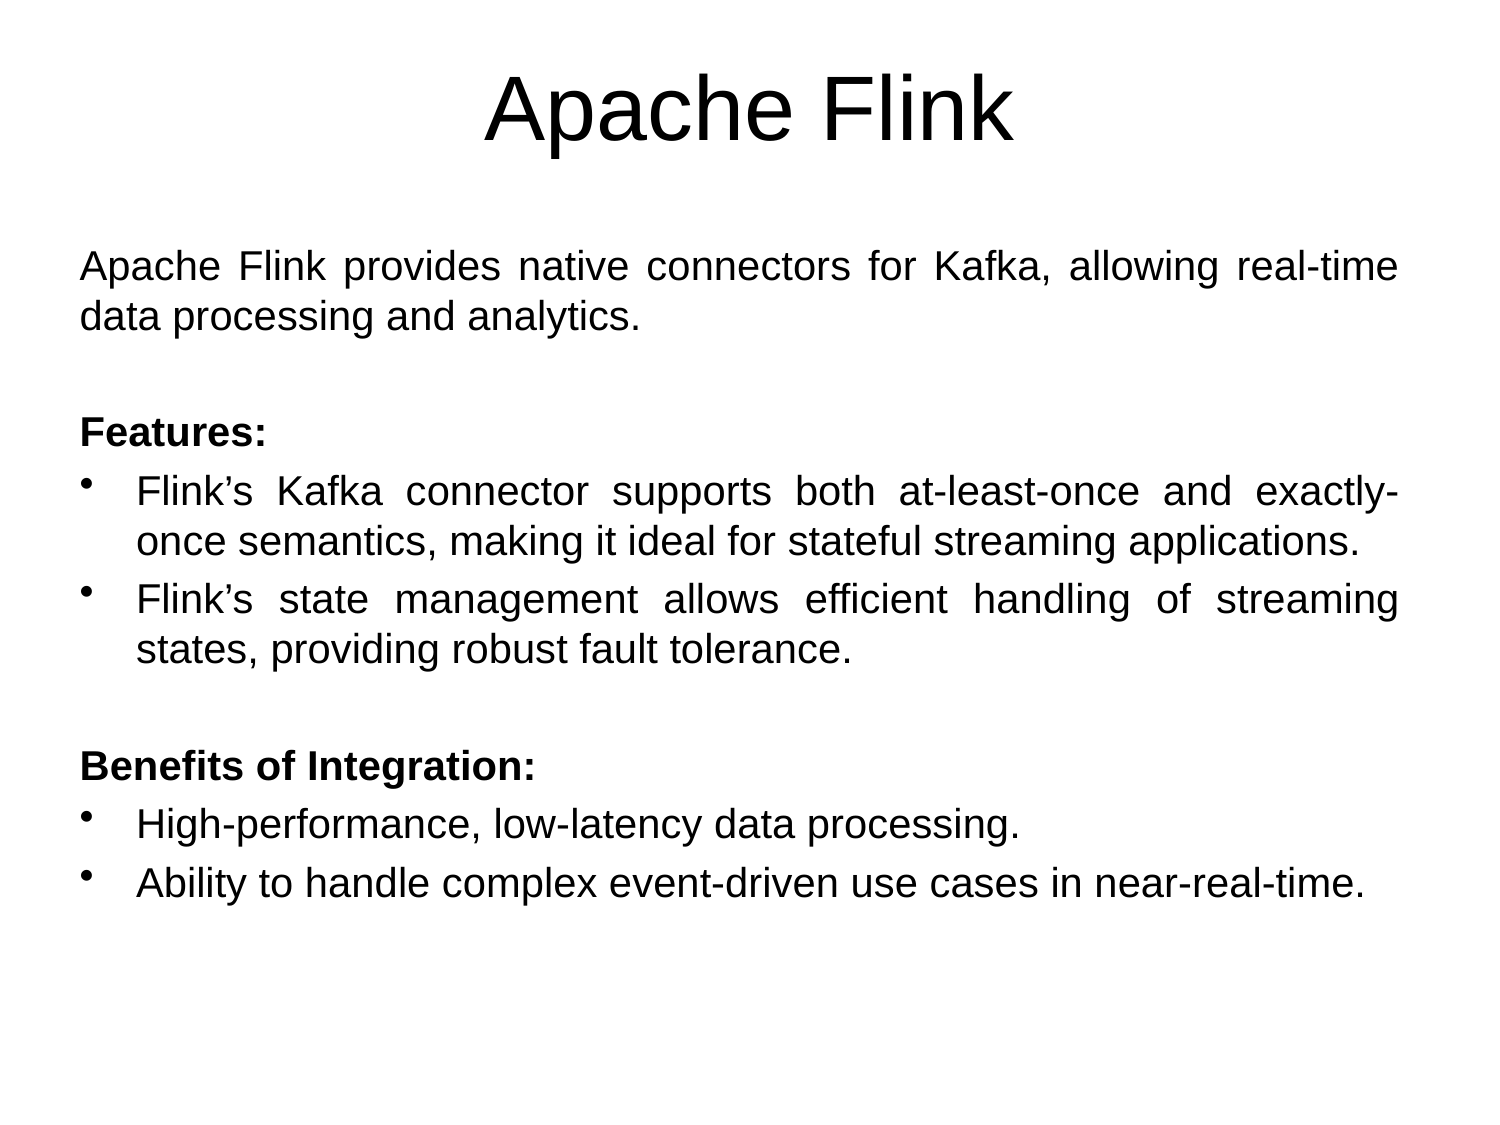

# Apache Flink

Apache Flink provides native connectors for Kafka, allowing real-time data processing and analytics.

Features:
Flink’s Kafka connector supports both at-least-once and exactly-once semantics, making it ideal for stateful streaming applications.
Flink’s state management allows efficient handling of streaming states, providing robust fault tolerance.

Benefits of Integration:
High-performance, low-latency data processing.
Ability to handle complex event-driven use cases in near-real-time.